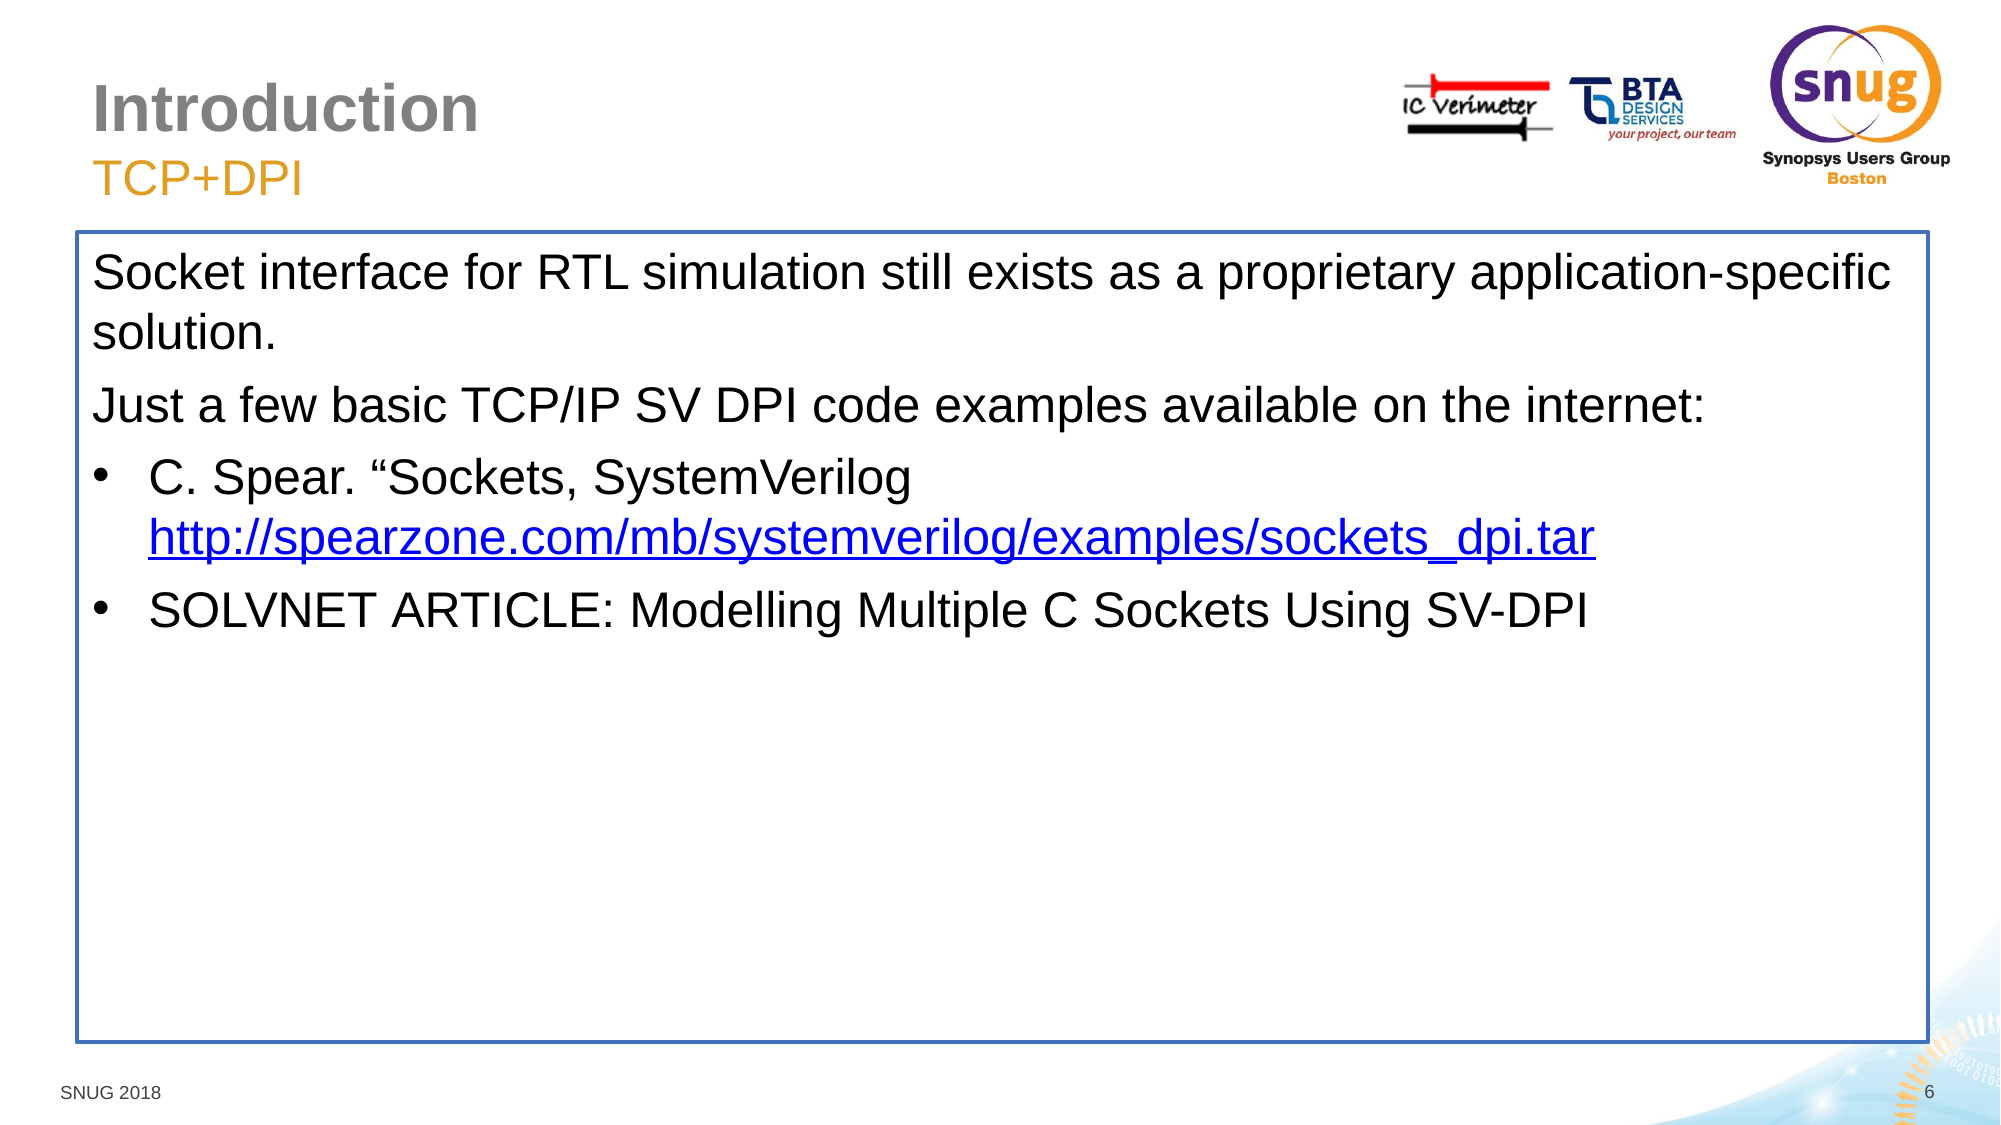

# Introduction
TCP+DPI

Socket interface for RTL simulation still exists as a proprietary application-specific solution.
Just a few basic TCP/IP SV DPI code examples available on the internet:
C. Spear. “Sockets, SystemVerilog http://spearzone.com/mb/systemverilog/examples/sockets_dpi.tar
SOLVNET ARTICLE: Modelling Multiple C Sockets Using SV-DPI